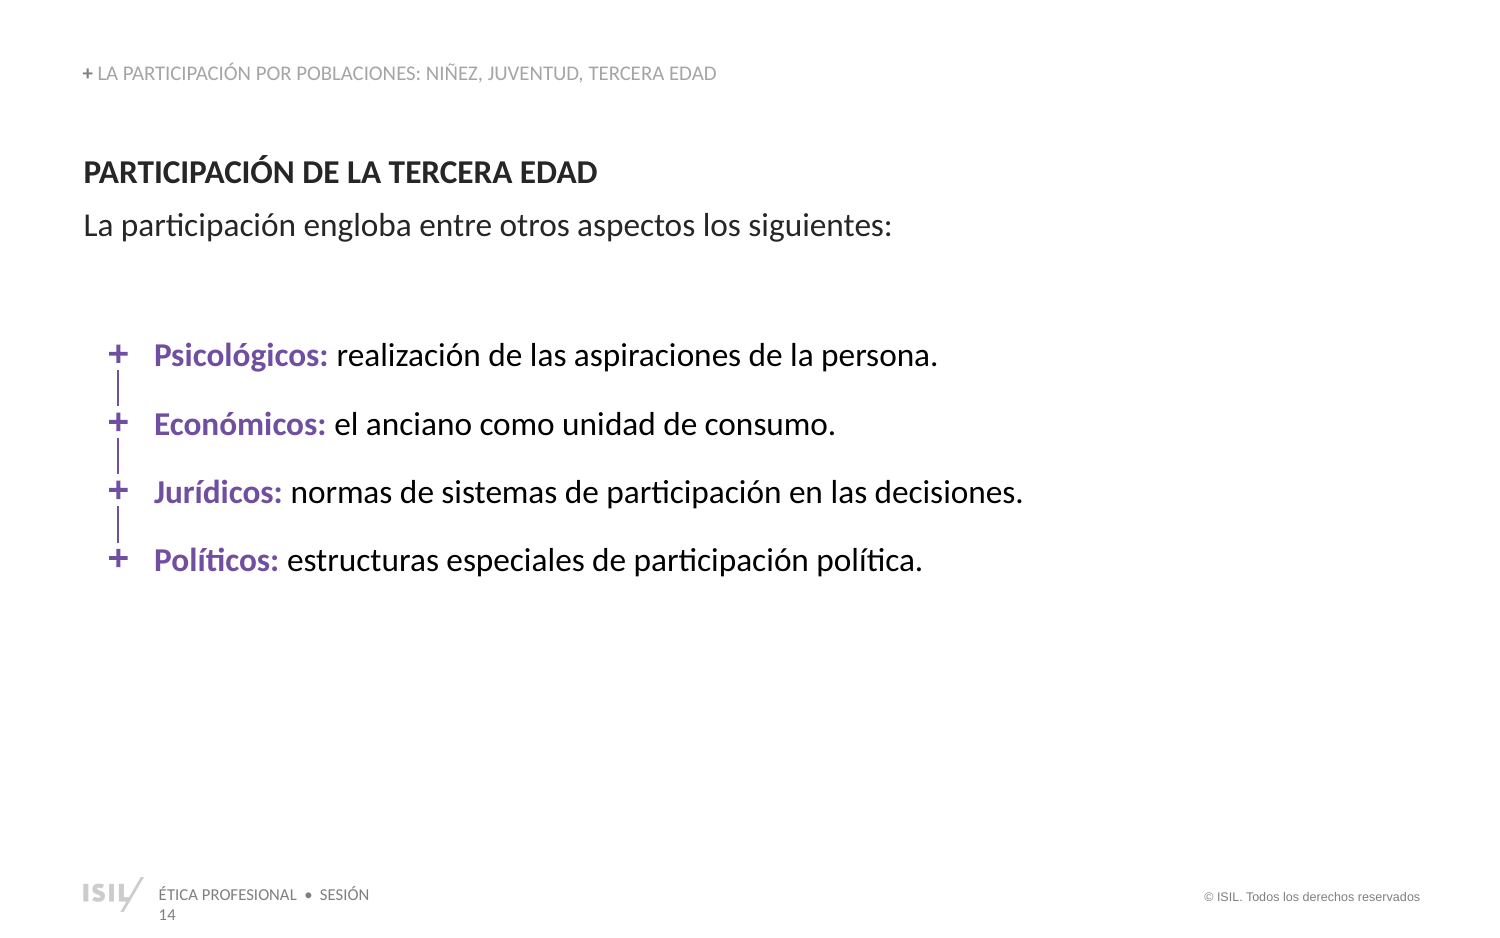

+ LA PARTICIPACIÓN POR POBLACIONES: NIÑEZ, JUVENTUD, TERCERA EDAD
PARTICIPACIÓN DE LA TERCERA EDAD
La participación engloba entre otros aspectos los siguientes:
Psicológicos: realización de las aspiraciones de la persona.

Económicos: el anciano como unidad de consumo.

Jurídicos: normas de sistemas de participación en las decisiones.

Políticos: estructuras especiales de participación política.